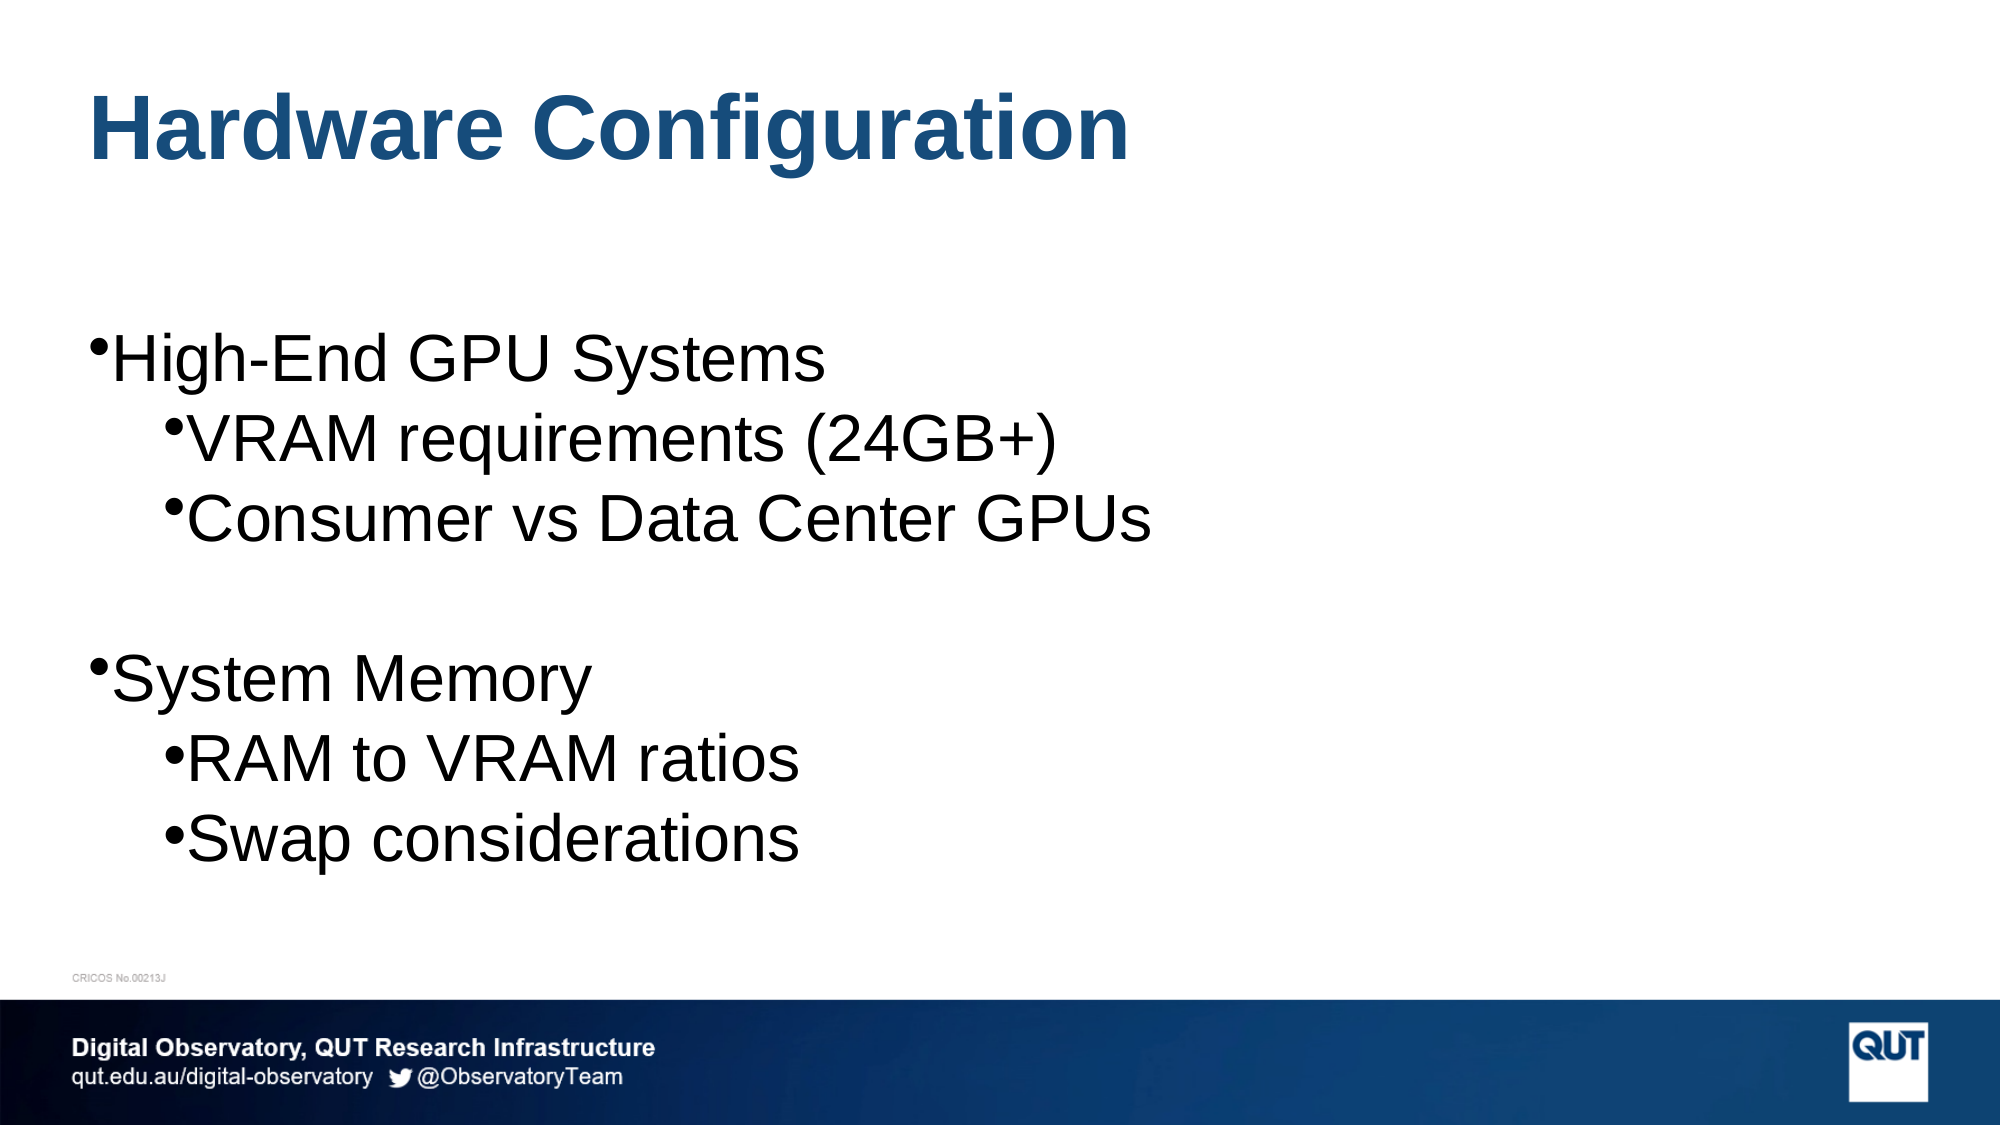

# Hardware Configuration

High-End GPU Systems
VRAM requirements (24GB+)
Consumer vs Data Center GPUs

System Memory
RAM to VRAM ratios
Swap considerations